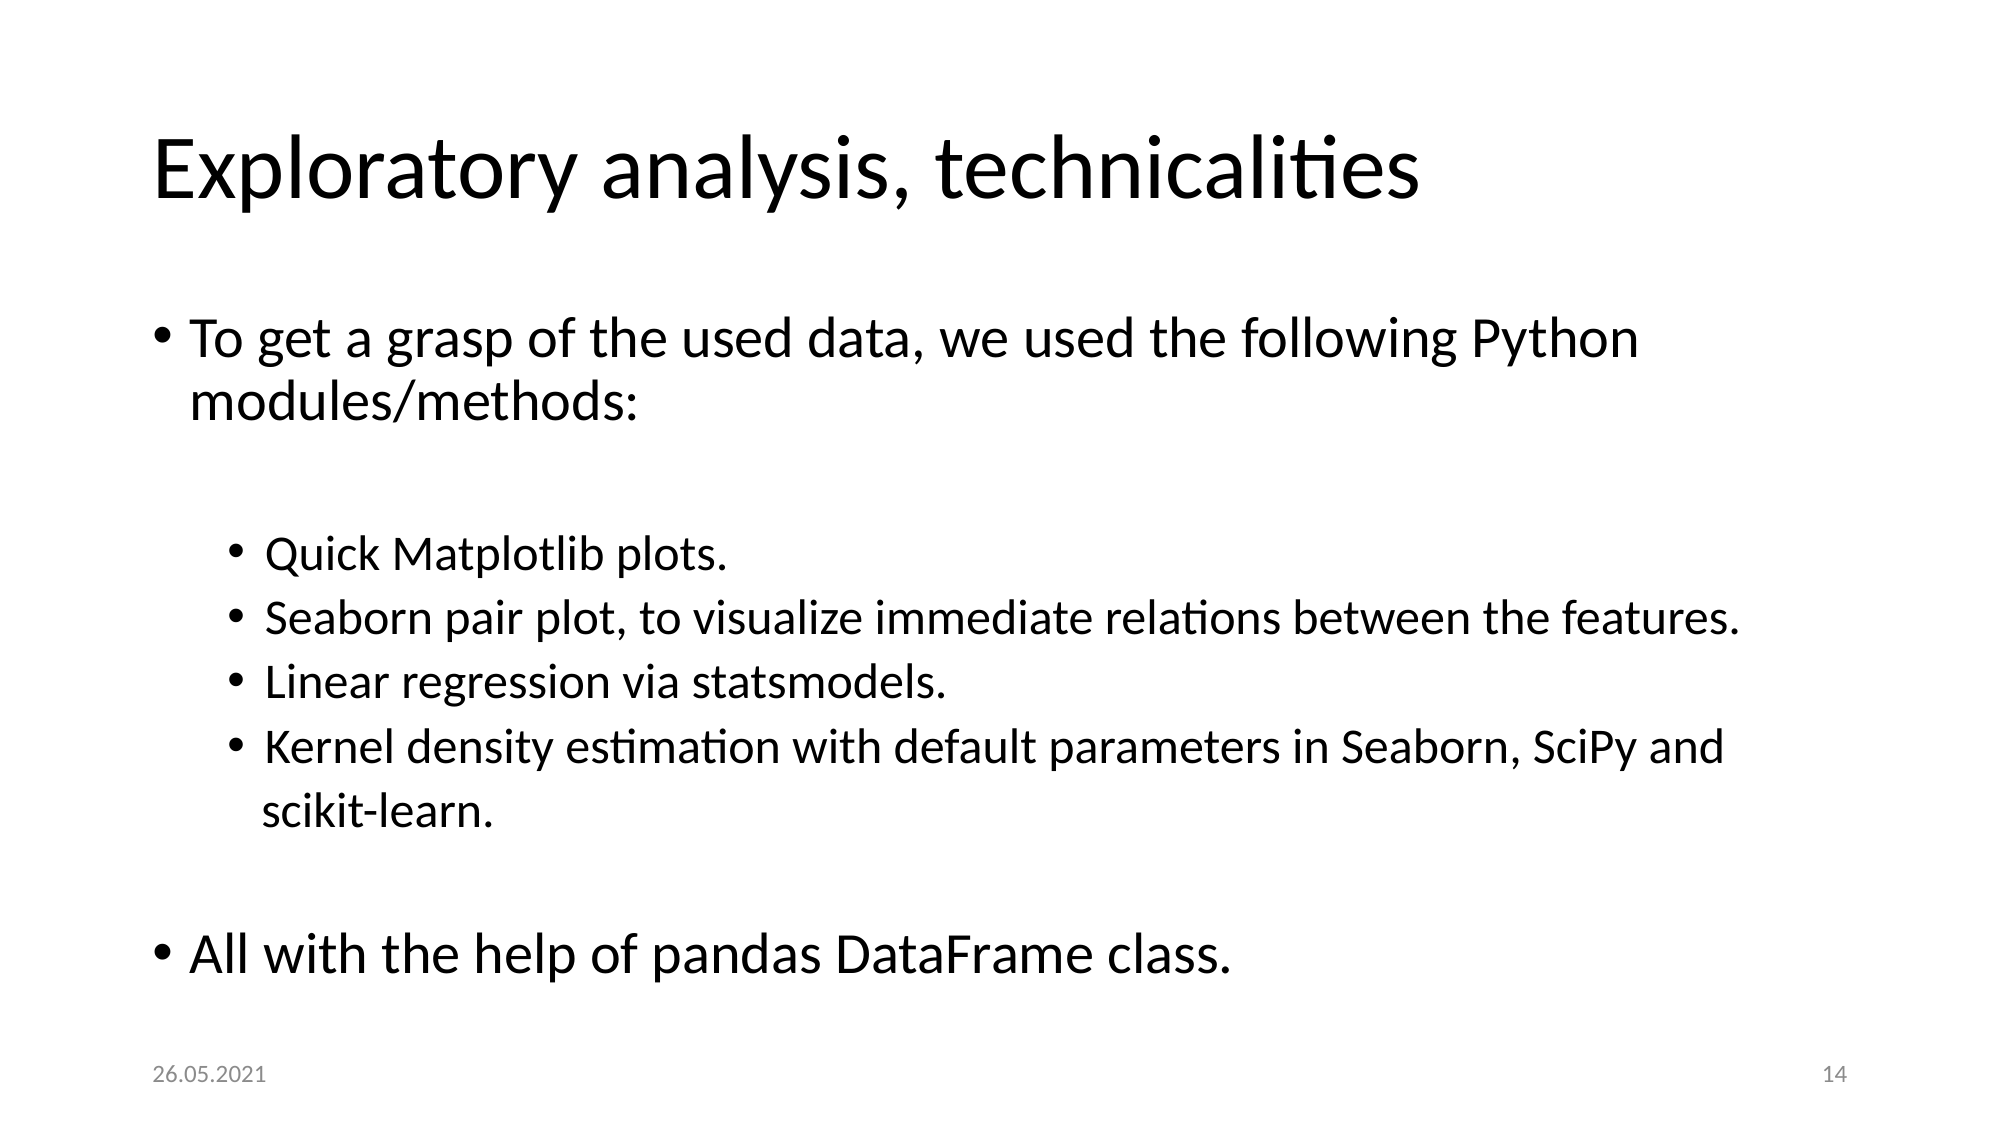

# Exploratory analysis, technicalities
To get a grasp of the used data, we used the following Python modules/methods:

Quick Matplotlib plots.
Seaborn pair plot, to visualize immediate relations between the features.
Linear regression via statsmodels.
Kernel density estimation with default parameters in Seaborn, SciPy and
   scikit-learn.

All with the help of pandas DataFrame class.
26.05.2021
14